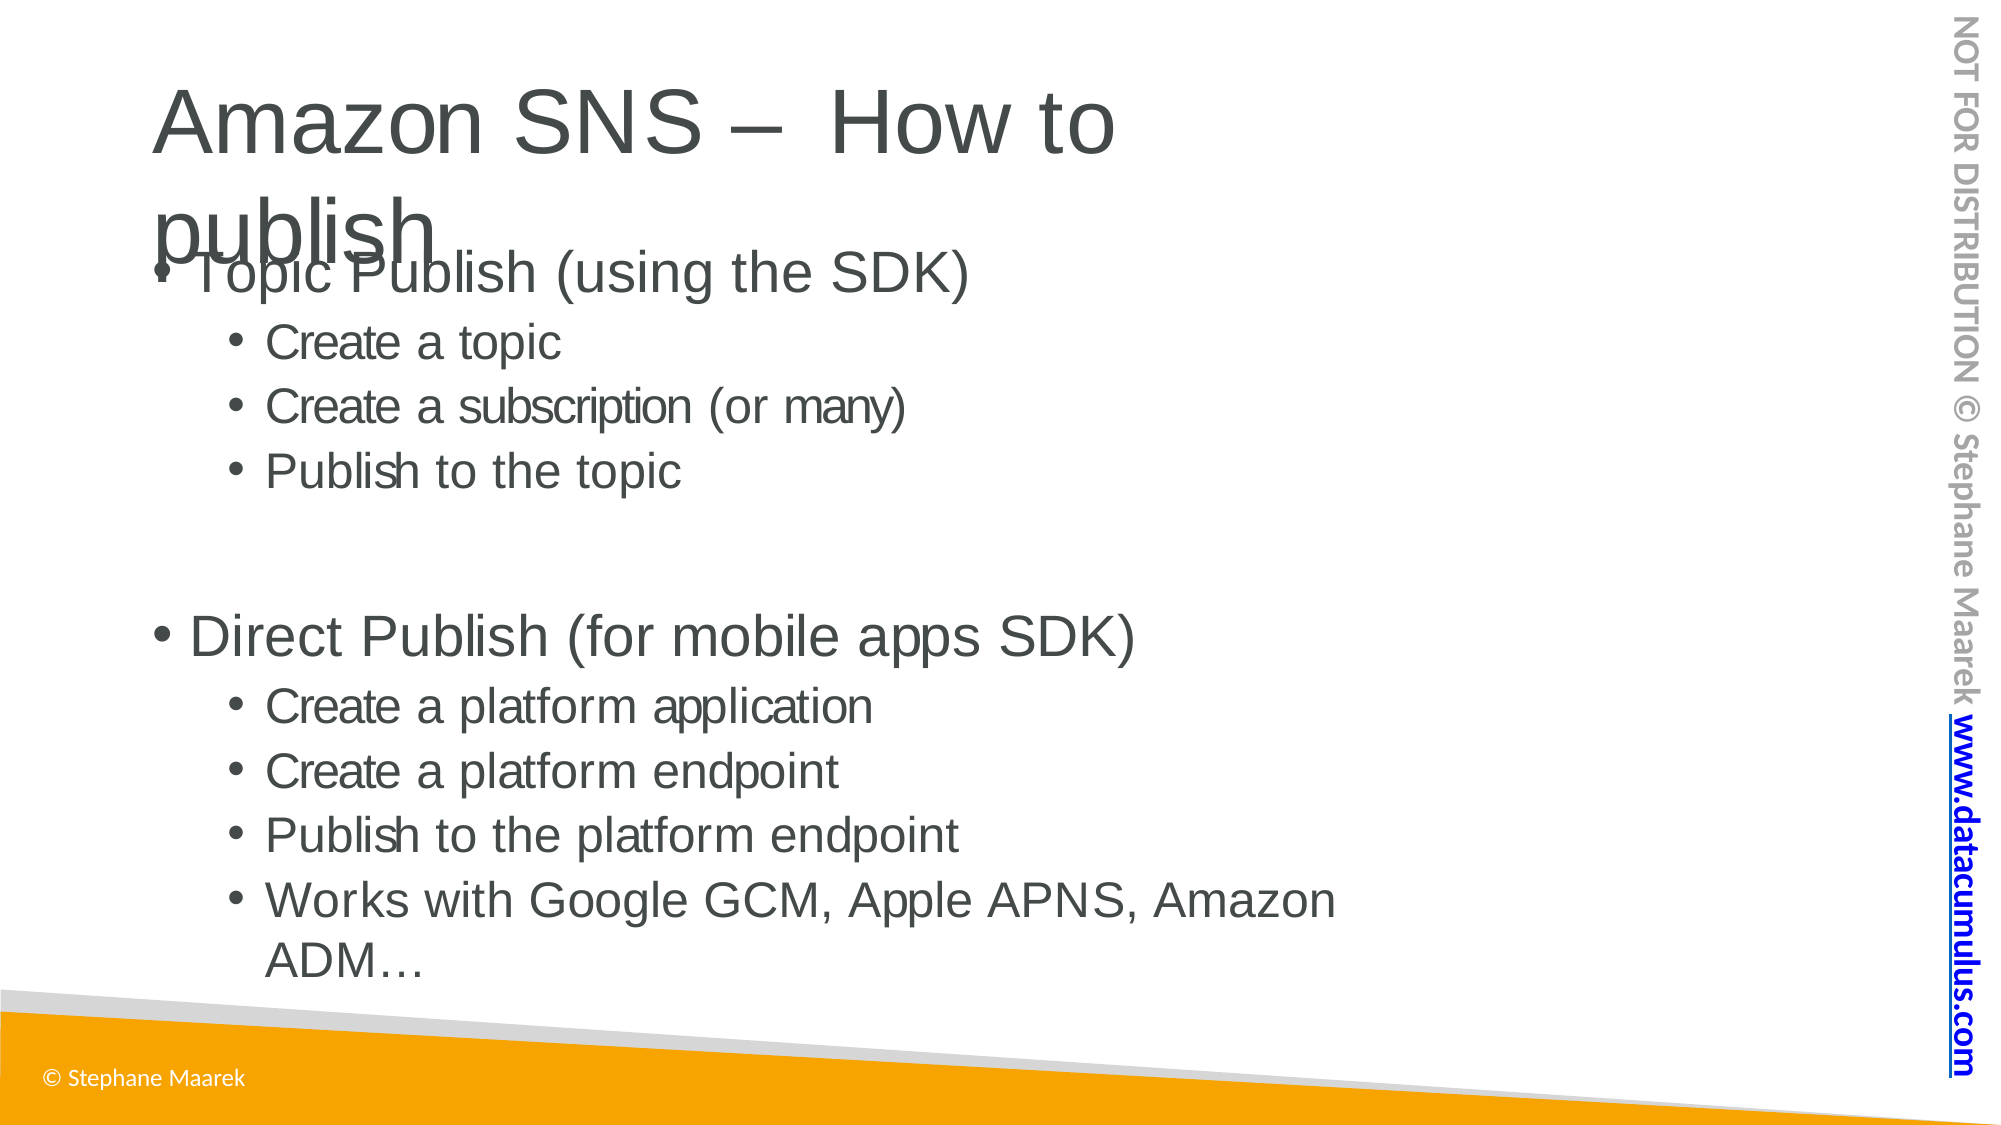

NOT FOR DISTRIBUTION © Stephane Maarek www.datacumulus.com
# Amazon SNS – How to publish
Topic Publish (using the SDK)
Create a topic
Create a subscription (or many)
Publish to the topic

Direct Publish (for mobile apps SDK)
Create a platform application
Create a platform endpoint
Publish to the platform endpoint
Works with Google GCM, Apple APNS, Amazon ADM…
© Stephane Maarek